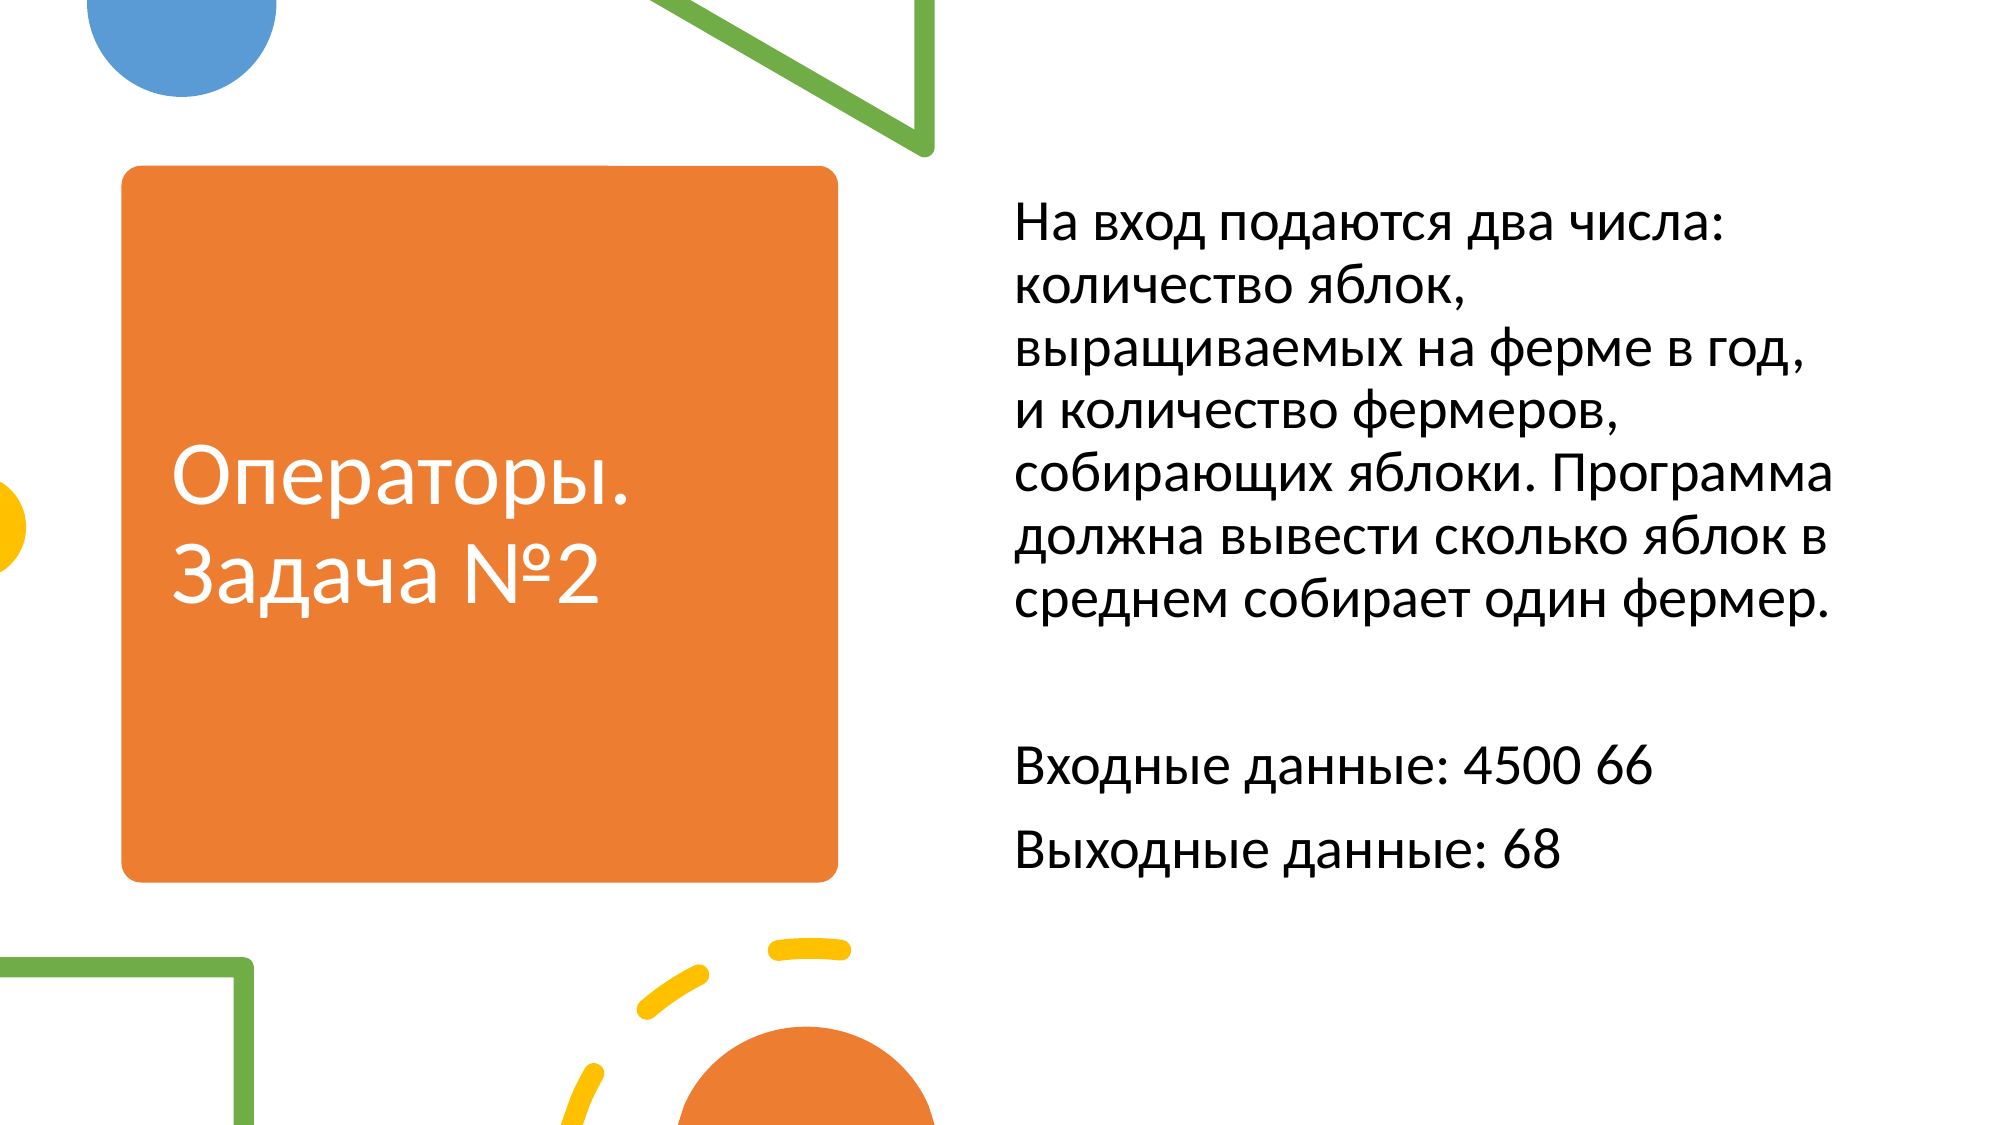

# Операторы. Задача №2
На вход подаются два числа: количество яблок, выращиваемых на ферме в год, и количество фермеров, собирающих яблоки. Программа должна вывести сколько яблок в среднем собирает один фермер.

Входные данные: 4500 66
Выходные данные: 68